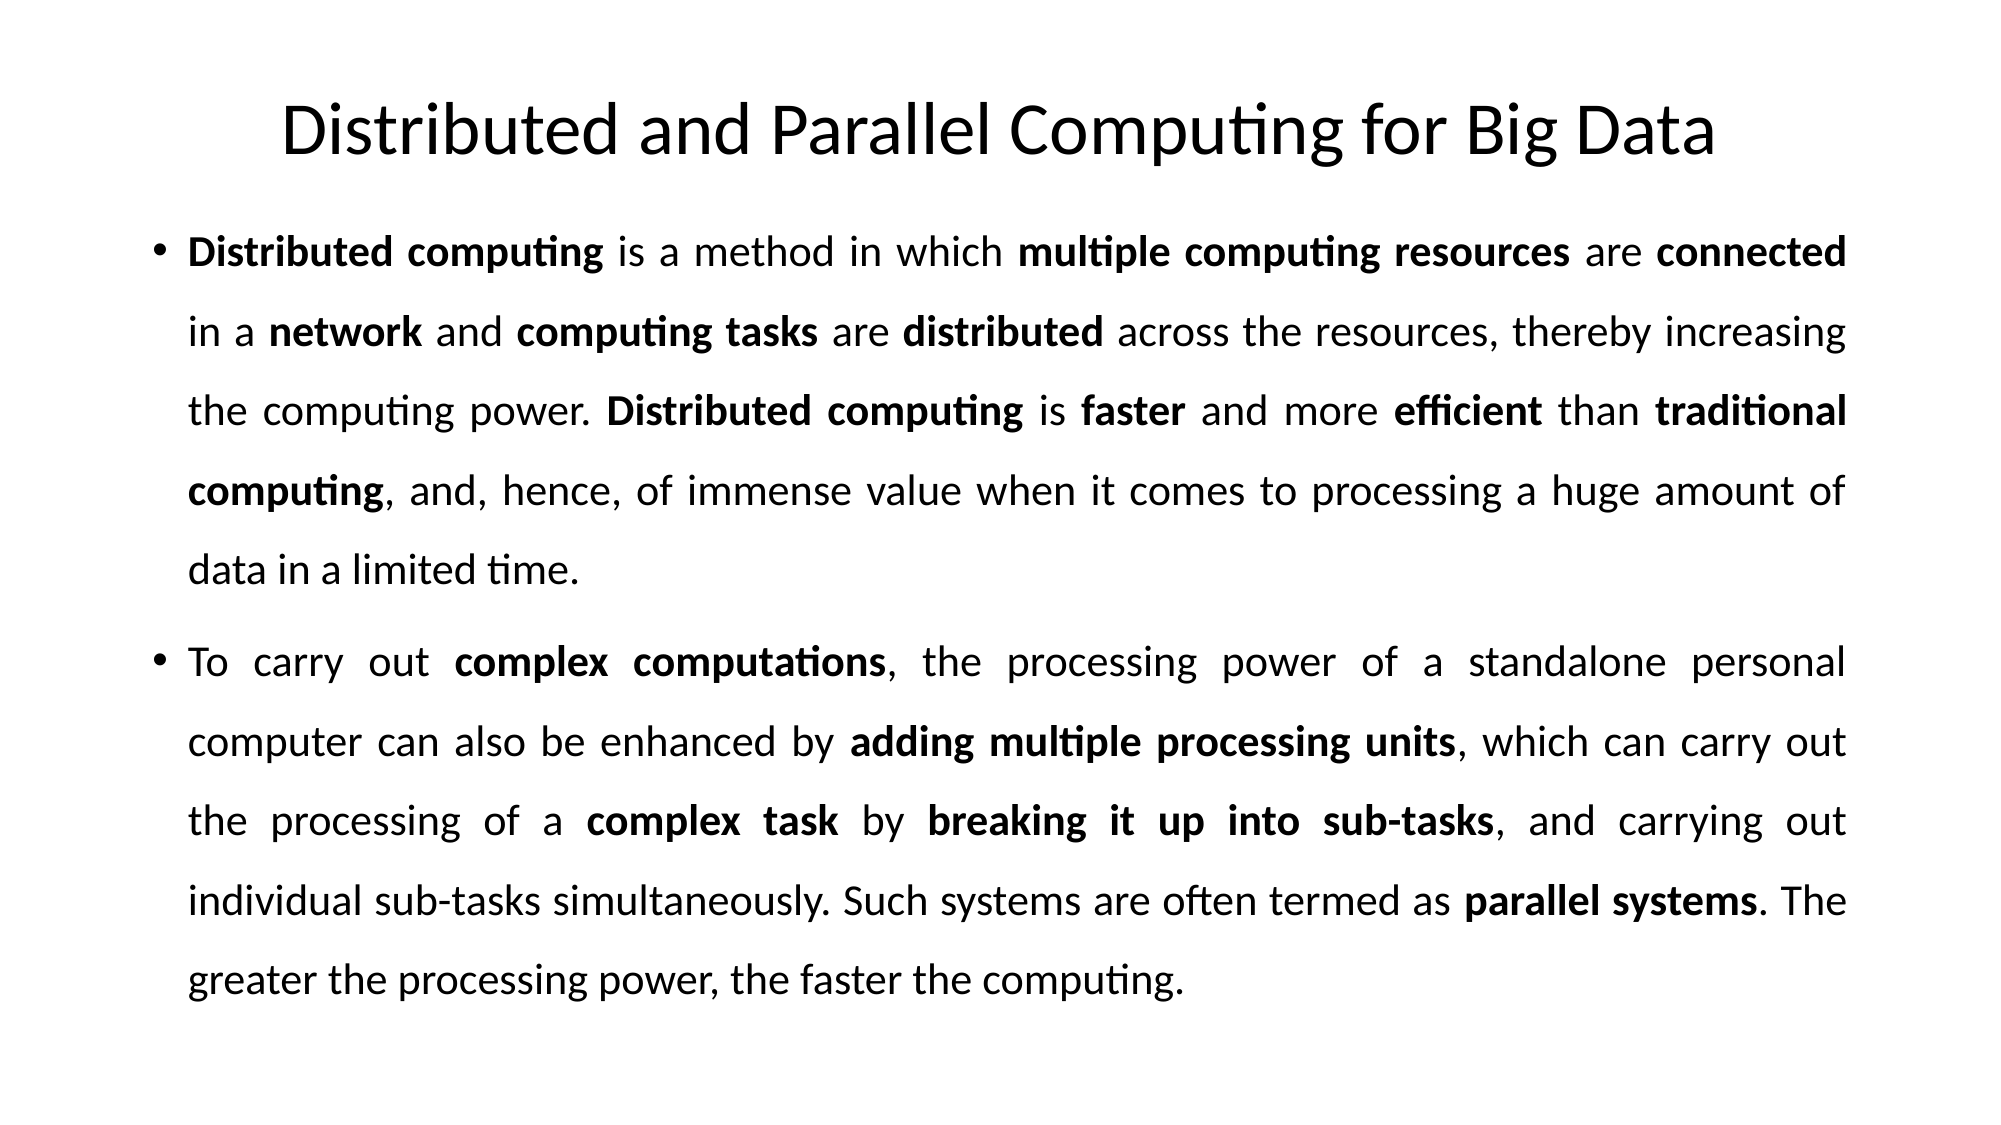

# Distributed and Parallel Computing for Big Data
Distributed computing is a method in which multiple computing resources are connected in a network and computing tasks are distributed across the resources, thereby increasing the computing power. Distributed computing is faster and more efficient than traditional computing, and, hence, of immense value when it comes to processing a huge amount of data in a limited time.
To carry out complex computations, the processing power of a standalone personal computer can also be enhanced by adding multiple processing units, which can carry out the processing of a complex task by breaking it up into sub-tasks, and carrying out individual sub-tasks simultaneously. Such systems are often termed as parallel systems. The greater the processing power, the faster the computing.